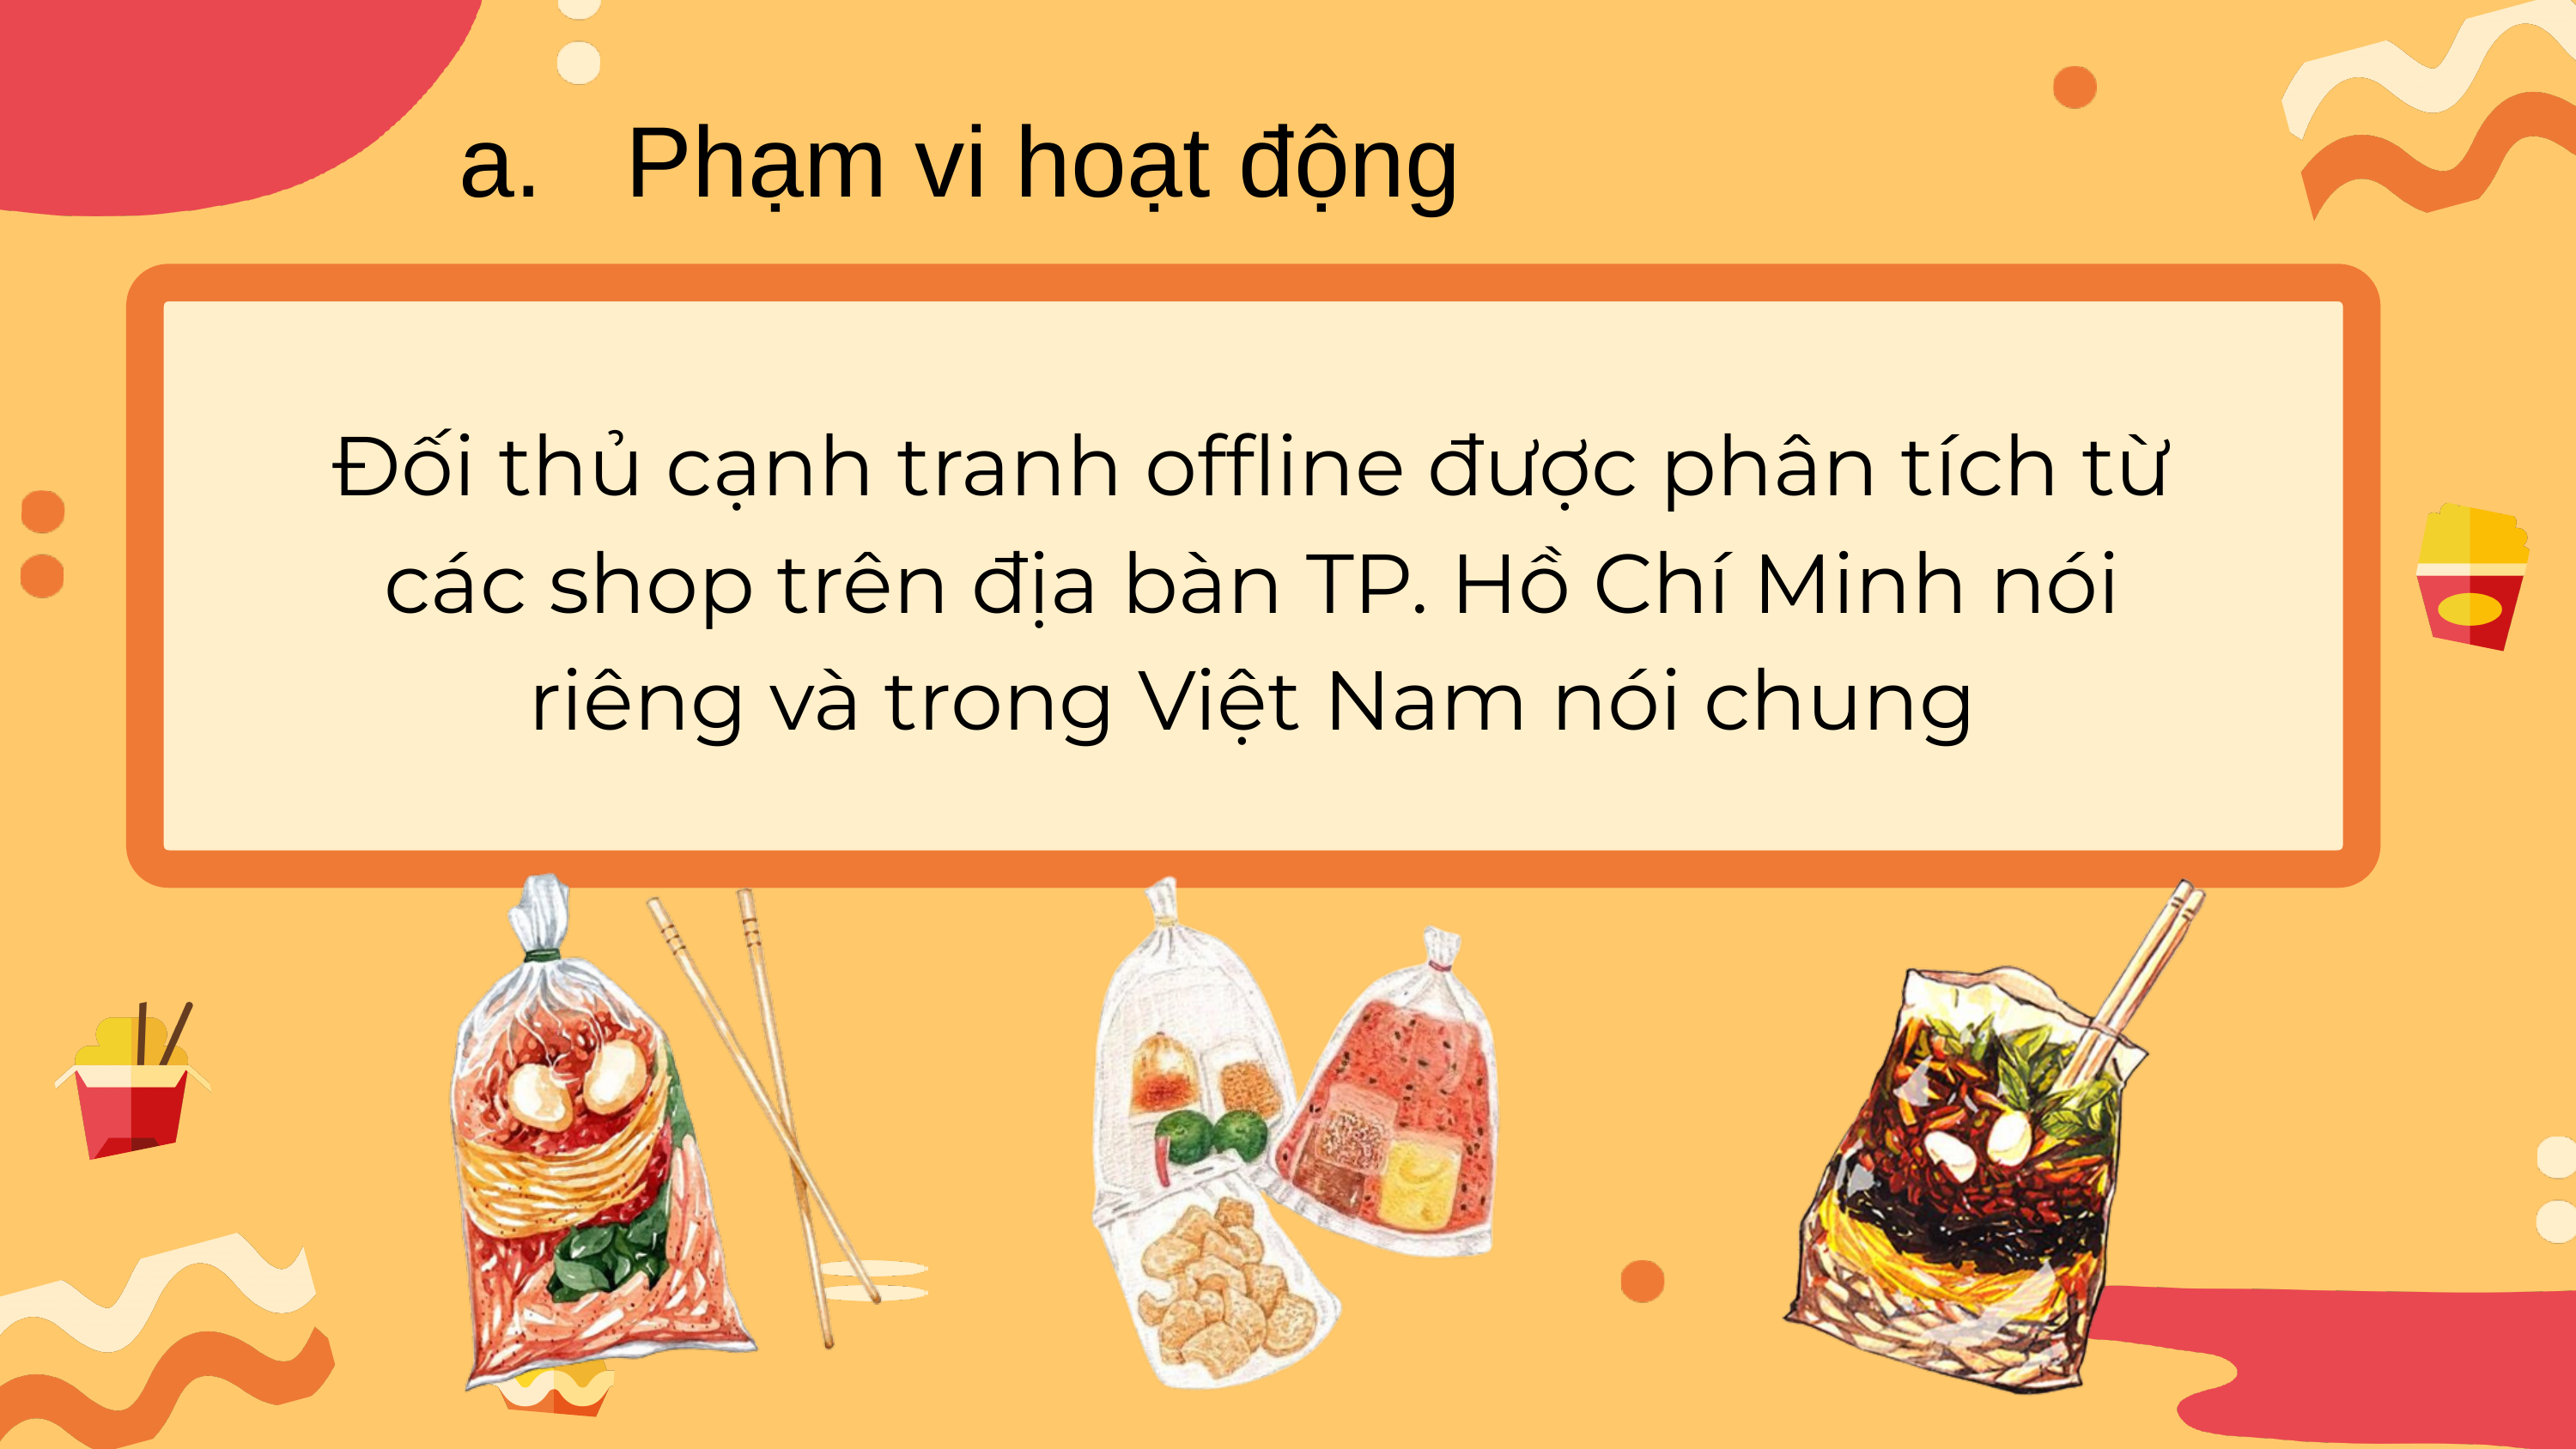

a.   Phạm vi hoạt động

Đối thủ cạnh tranh offline được phân tích từ các shop trên địa bàn TP. Hồ Chí Minh nói riêng và trong Việt Nam nói chung